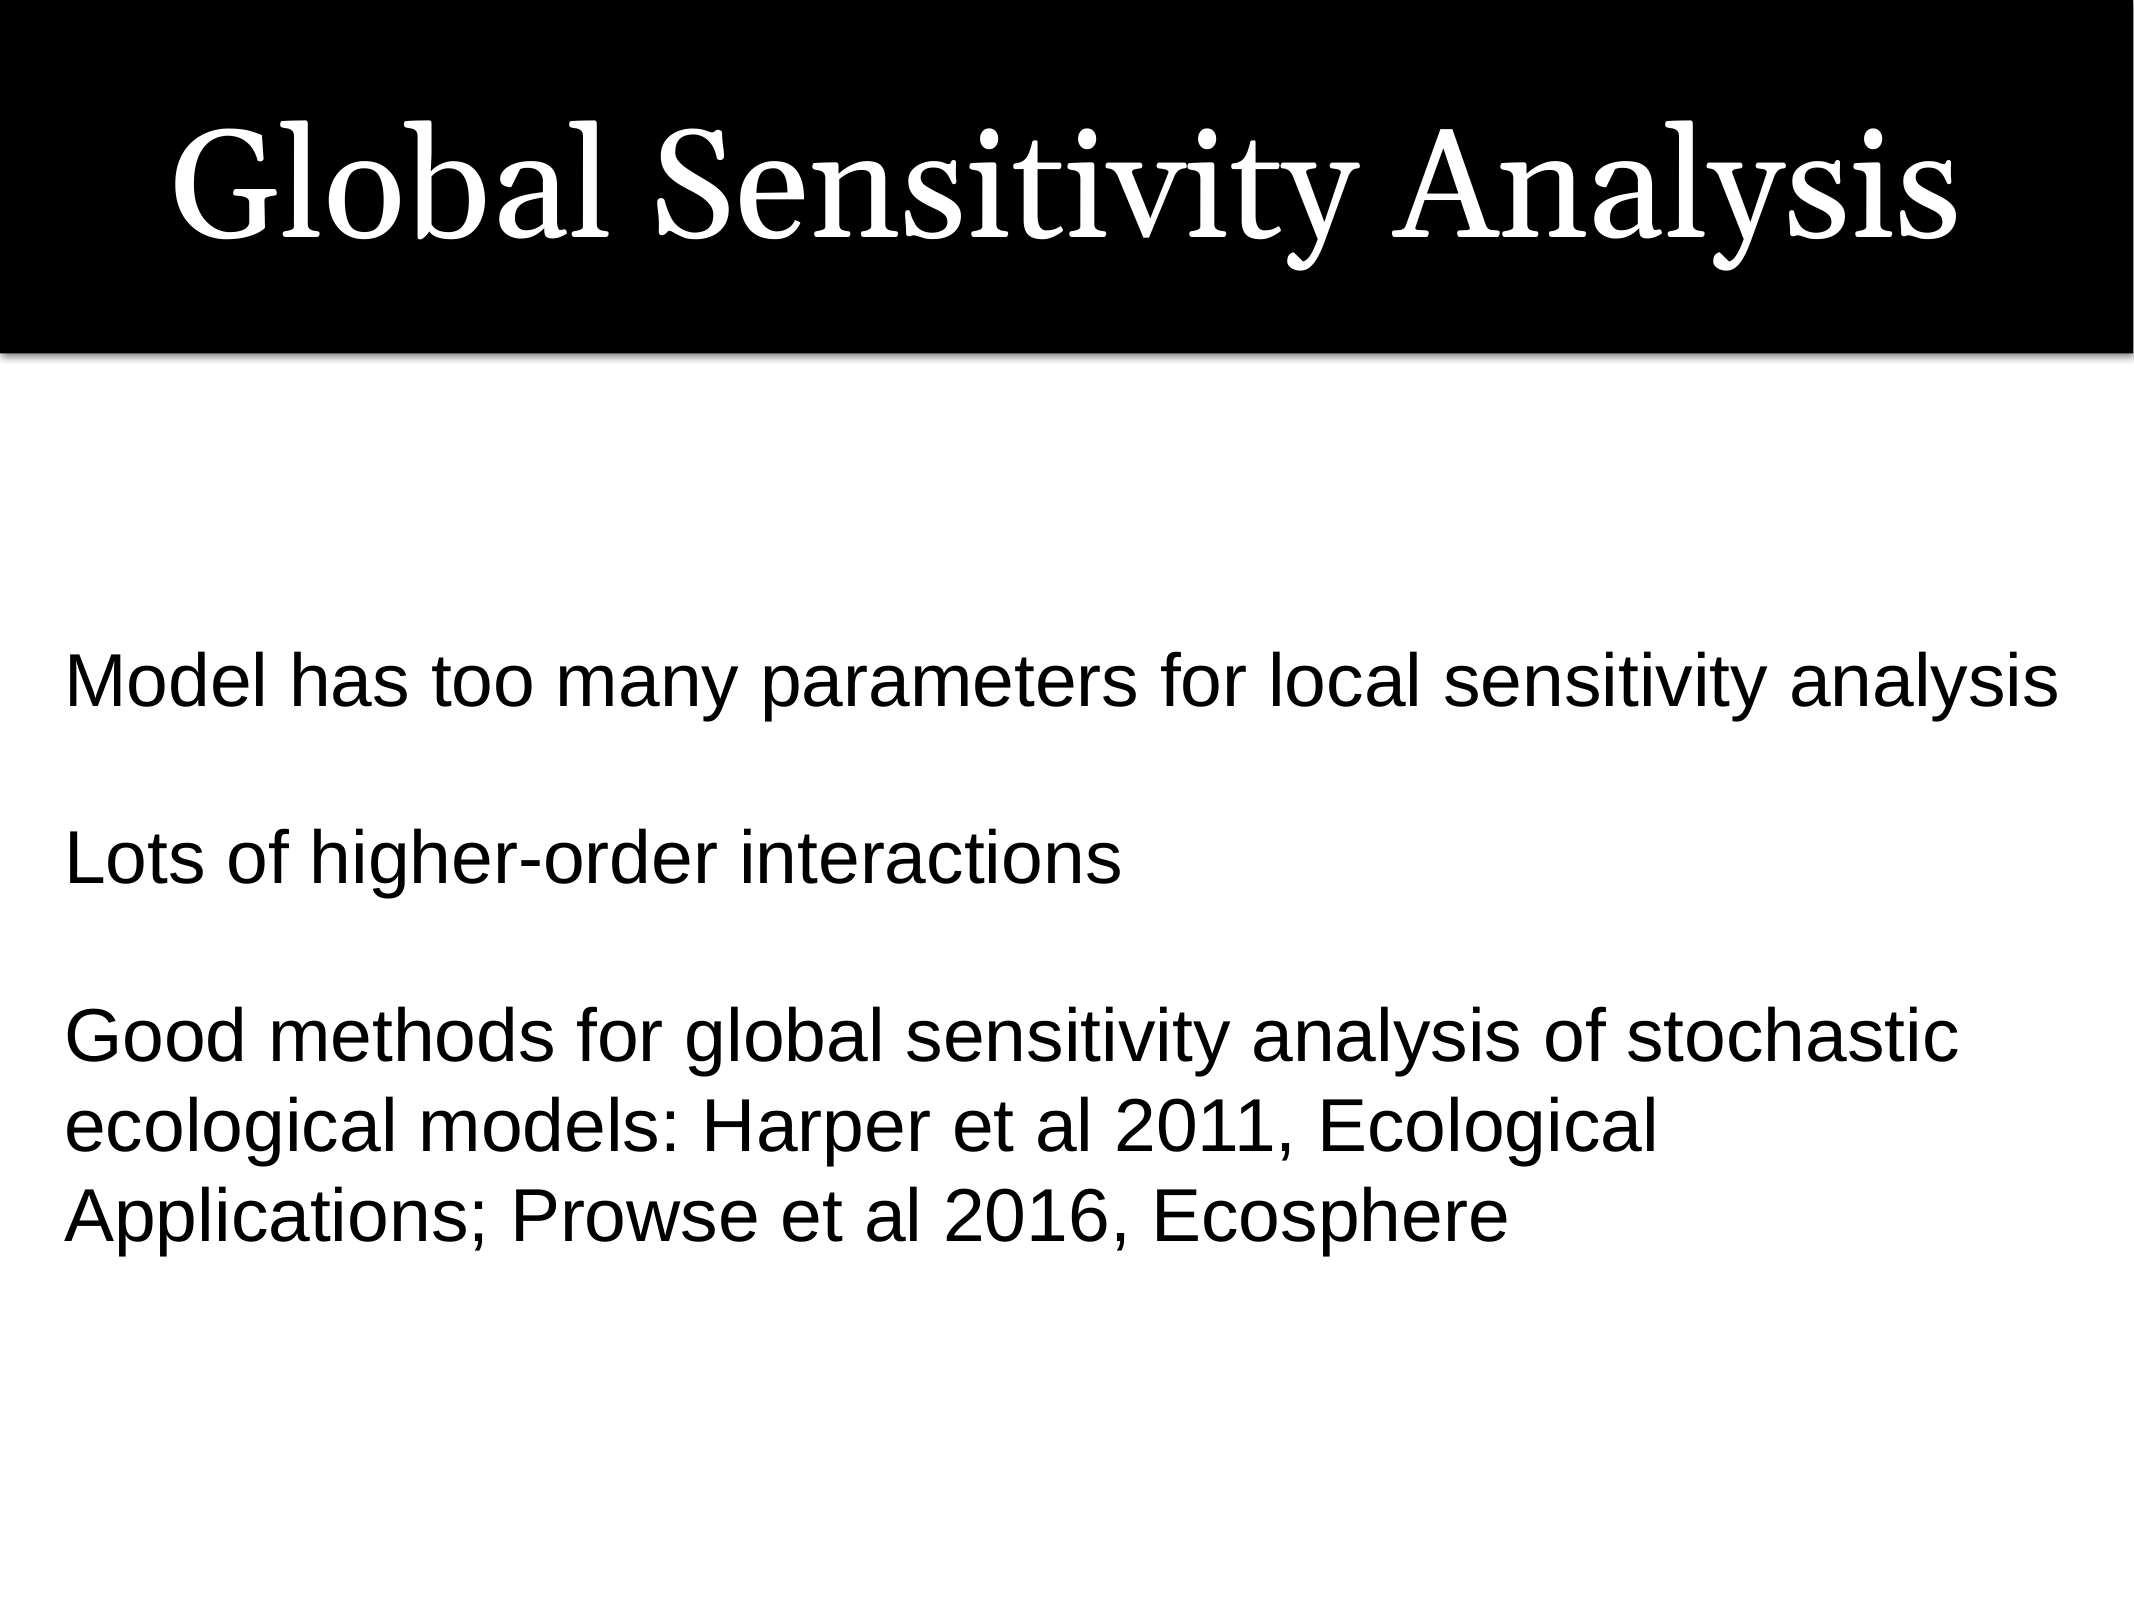

# Global Sensitivity Analysis
Model has too many parameters for local sensitivity analysis
Lots of higher-order interactions
Good methods for global sensitivity analysis of stochastic ecological models: Harper et al 2011, Ecological Applications; Prowse et al 2016, Ecosphere